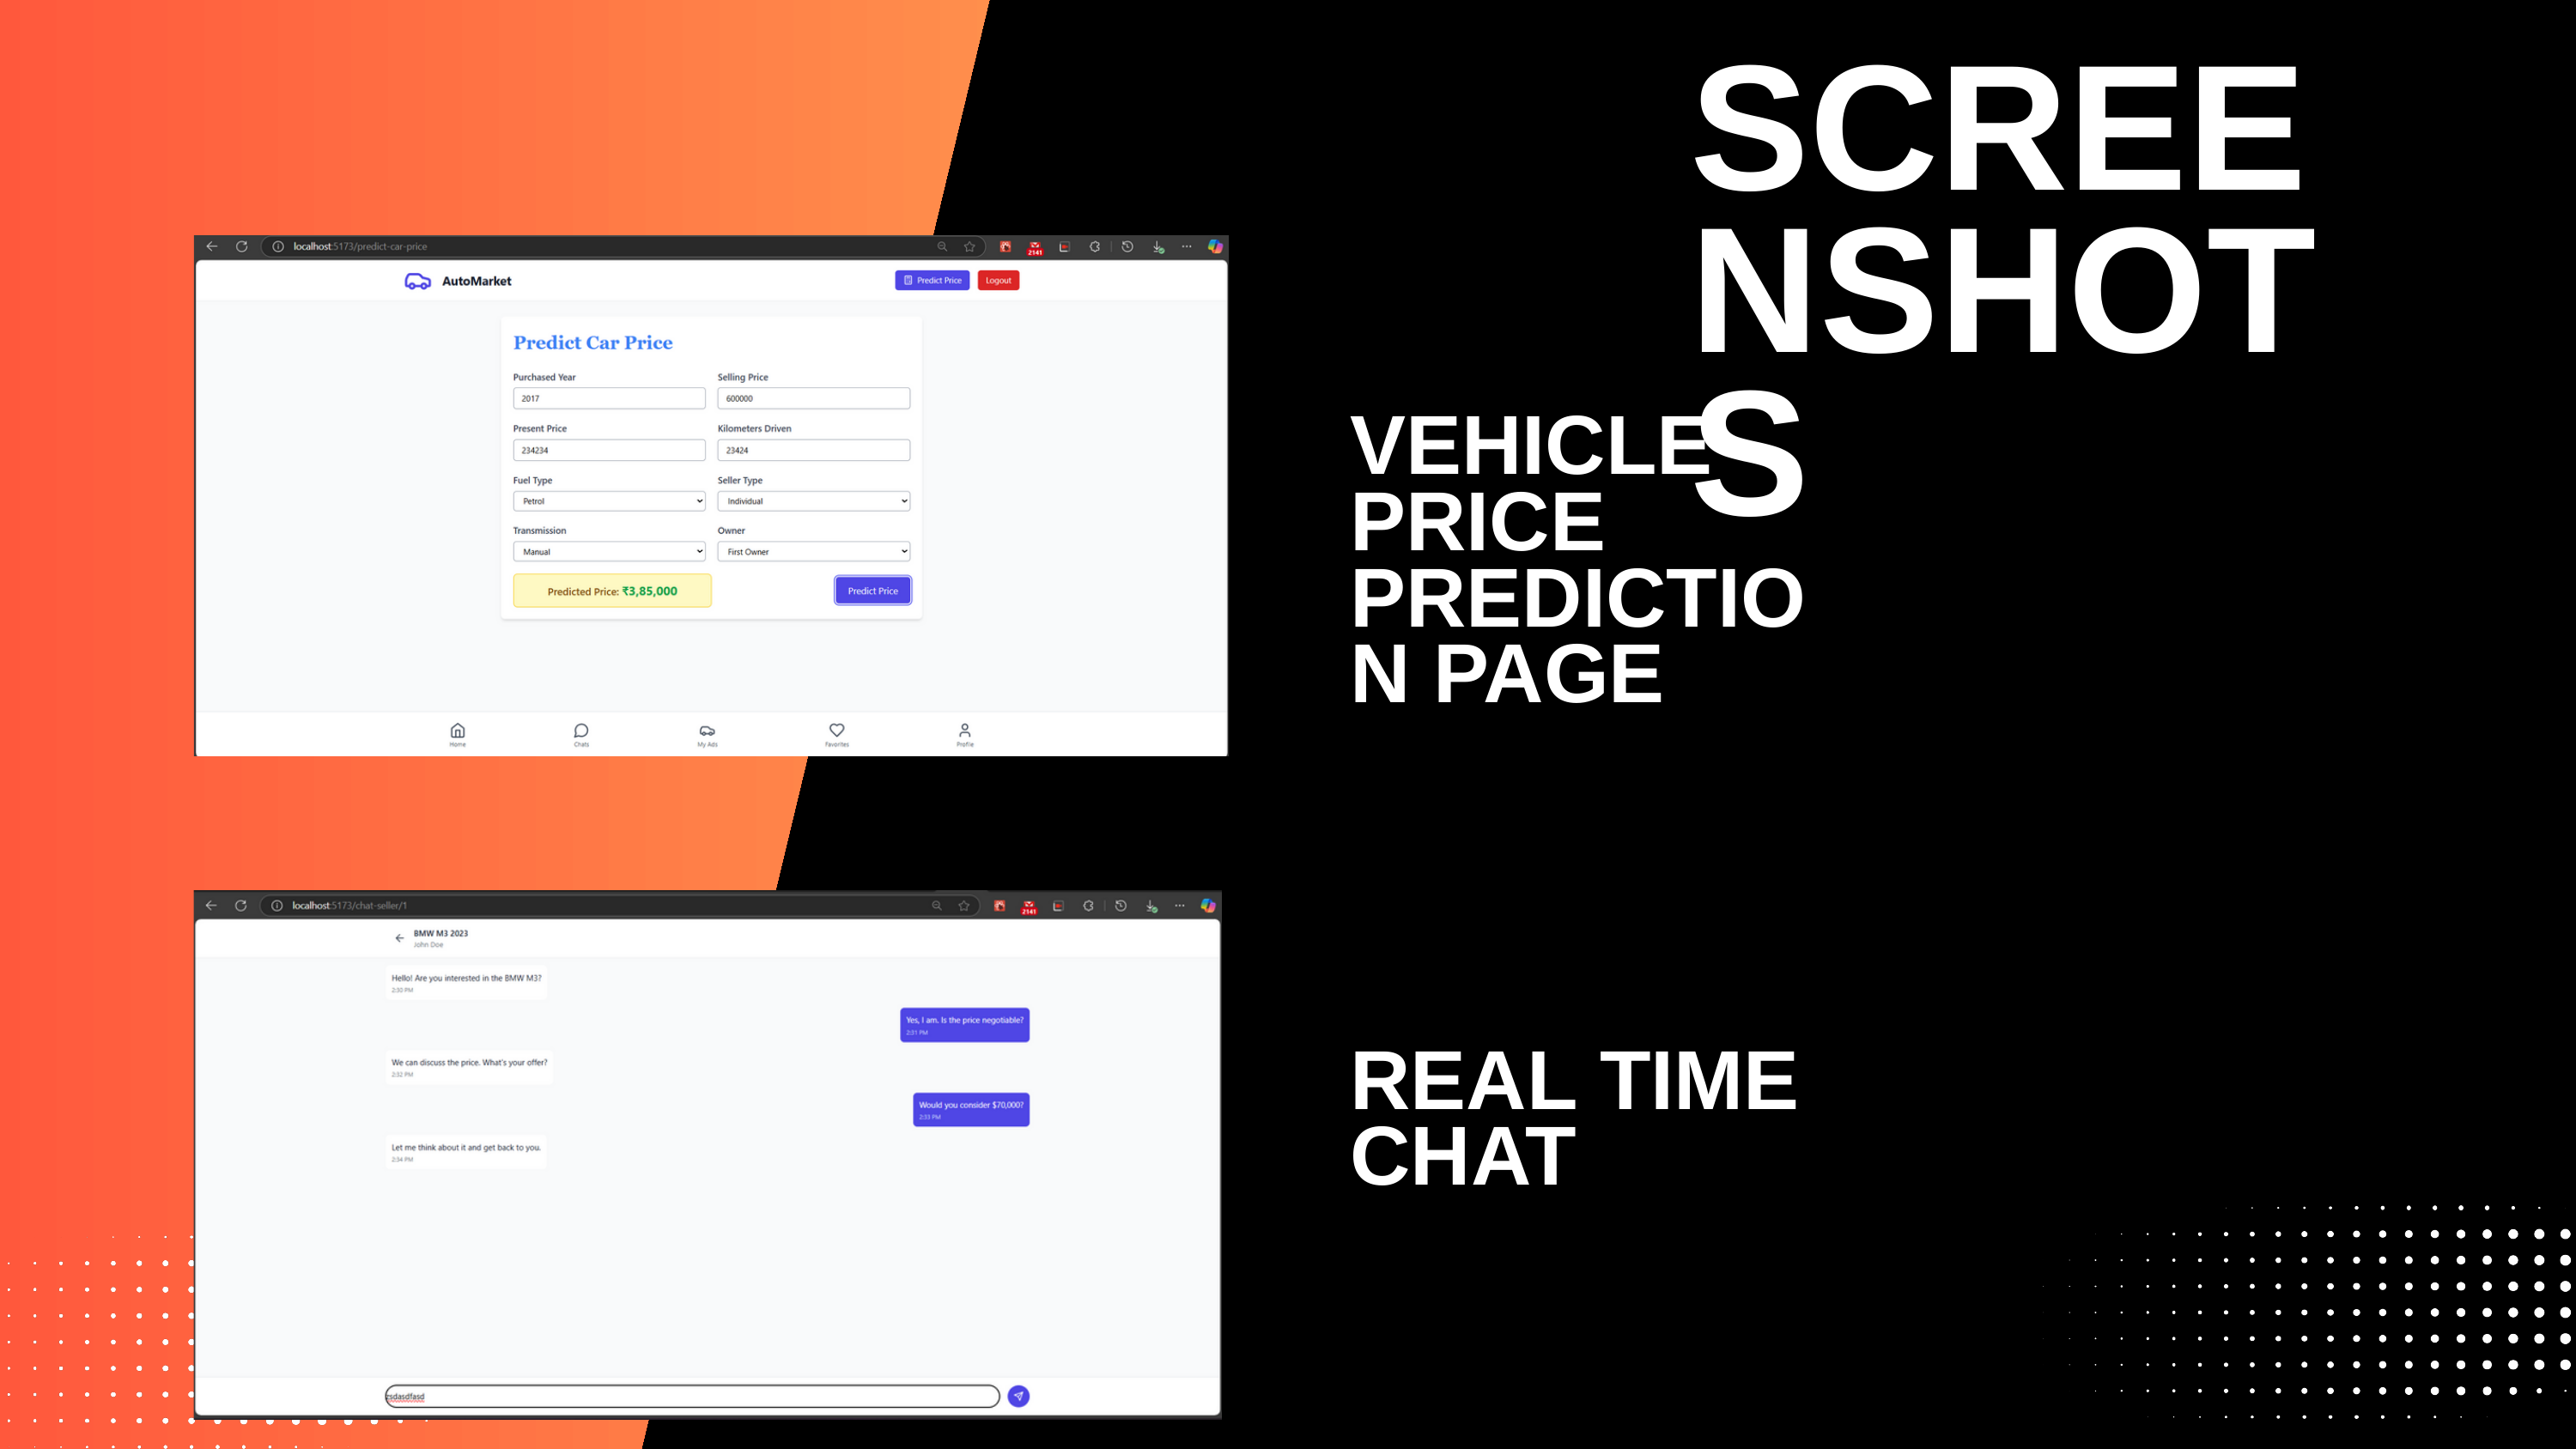

SCREENSHOTS

VEHICLE PRICE PREDICTION PAGE

REAL TIME CHAT